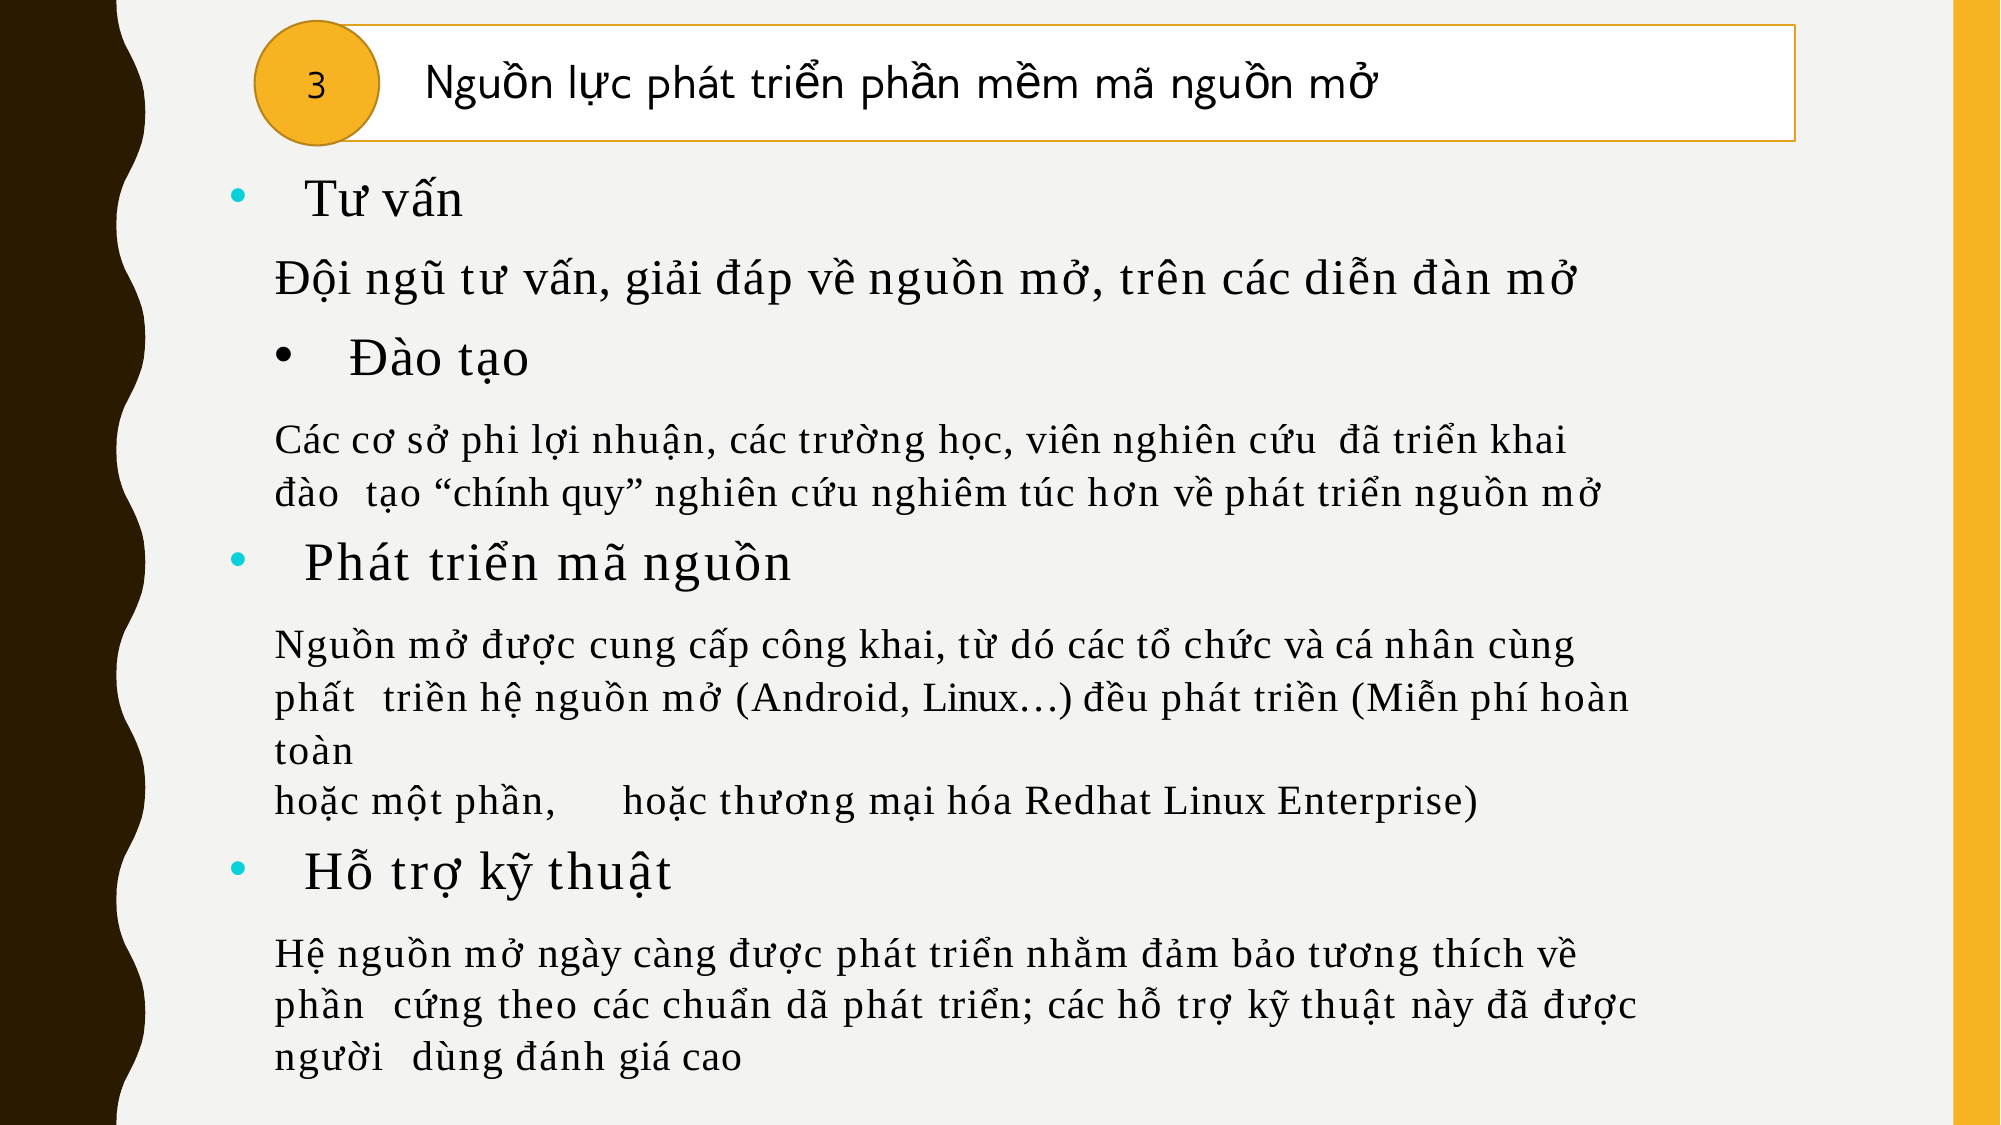

3

Nguồn lực phát triển phần mềm mã nguồn mở
Tư vấn
Đội ngũ tư vấn, giải đáp về nguồn mở, trên các diễn đàn mở
Đào tạo
Các cơ sở phi lợi nhuận, các trường học, viên nghiên cứu đã triển khai đào  tạo “chính quy” nghiên cứu nghiêm túc hơn về phát triển nguồn mở
Phát triển mã nguồn
Nguồn mở được cung cấp công khai, từ dó các tổ chức và cá nhân cùng phất  triền hệ nguồn mở (Android, Linux…) đều phát triền (Miễn phí hoàn toàn
hoặc một phần,	hoặc thương mại hóa Redhat Linux Enterprise)
Hỗ trợ kỹ thuật
Hệ nguồn mở ngày càng được phát triển nhằm đảm bảo tương thích về phần  cứng theo các chuẩn dã phát triển; các hỗ trợ kỹ thuật này đã được người  dùng đánh giá cao